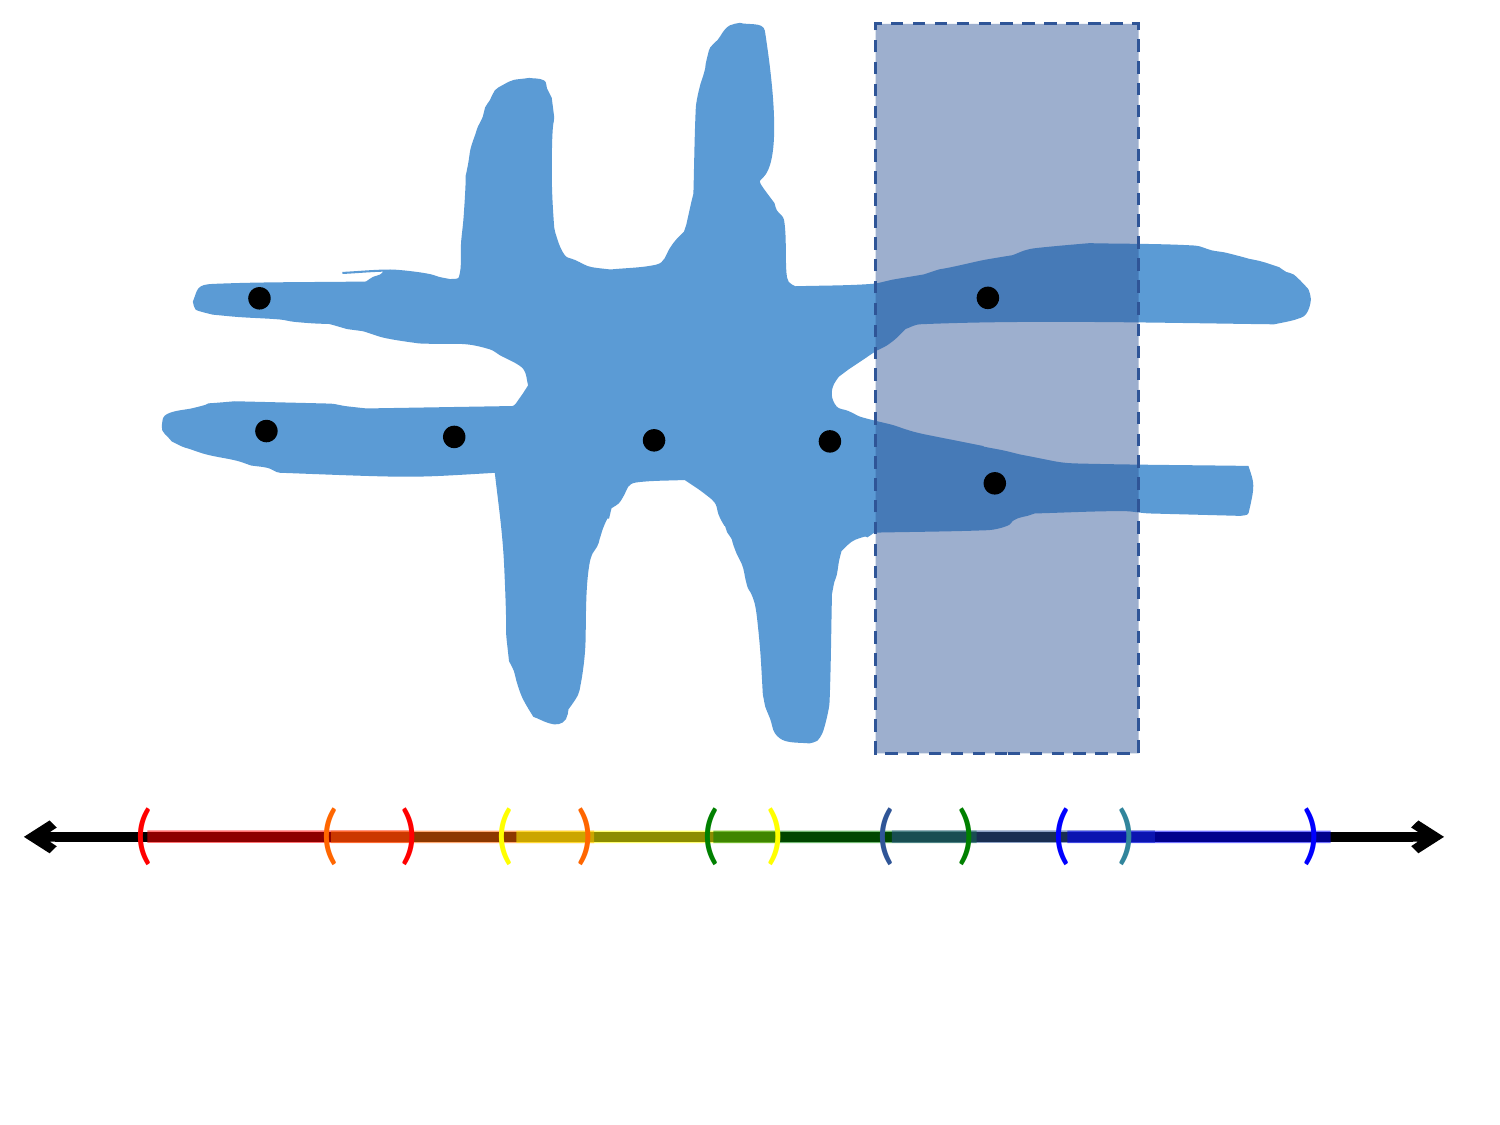

(           (    )     (    )       (   )      (    )     (   )           )